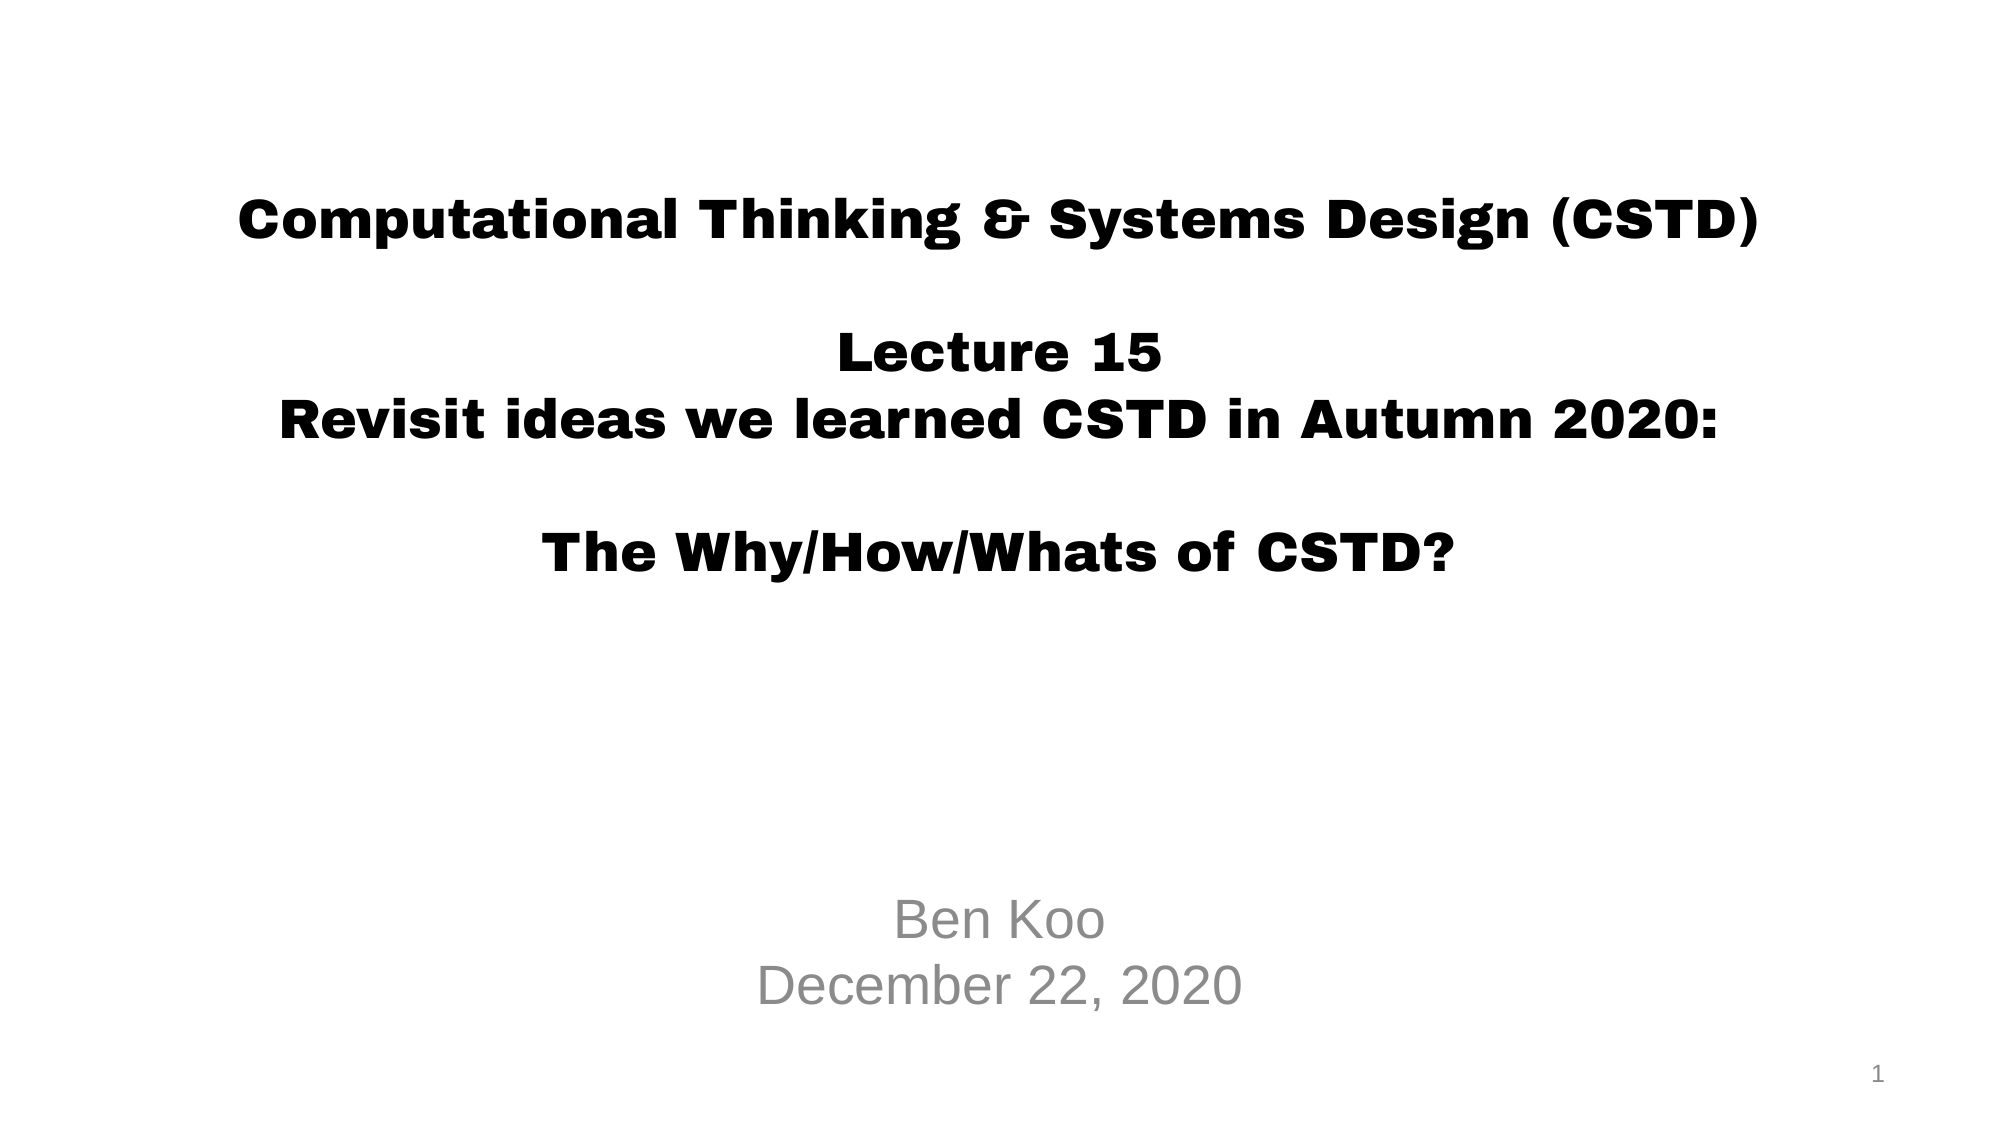

# Computational Thinking & Systems Design (CSTD) Lecture 15 Revisit ideas we learned CSTD in Autumn 2020: The Why/How/Whats of CSTD?
Ben Koo
December 22, 2020
1